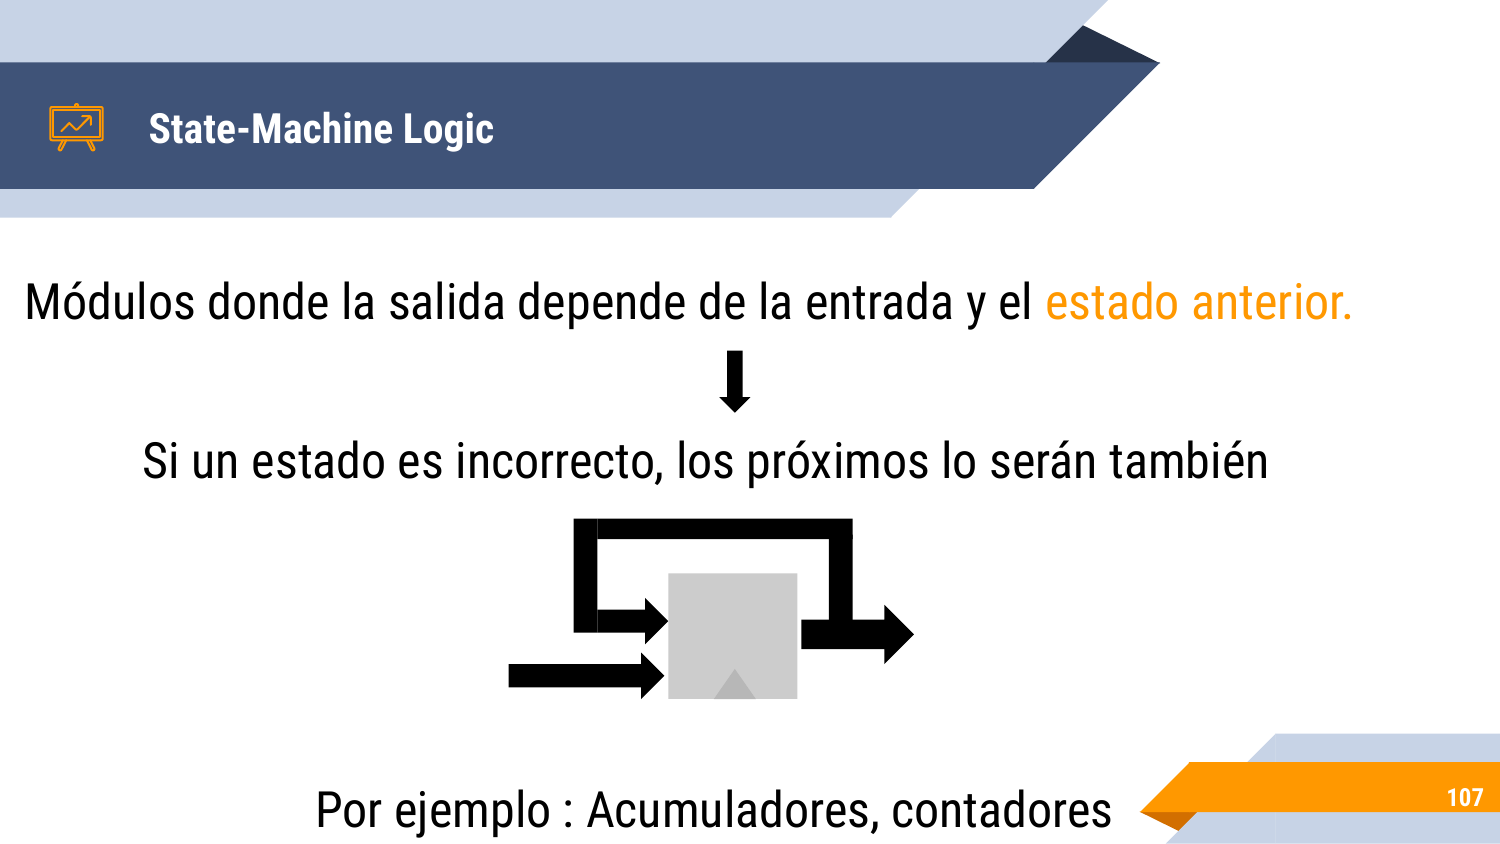

# State-Machine Logic

Módulos donde la salida depende de la entrada y el estado anterior.

Si un estado es incorrecto, los próximos lo serán también

Por ejemplo : Acumuladores, contadores
107